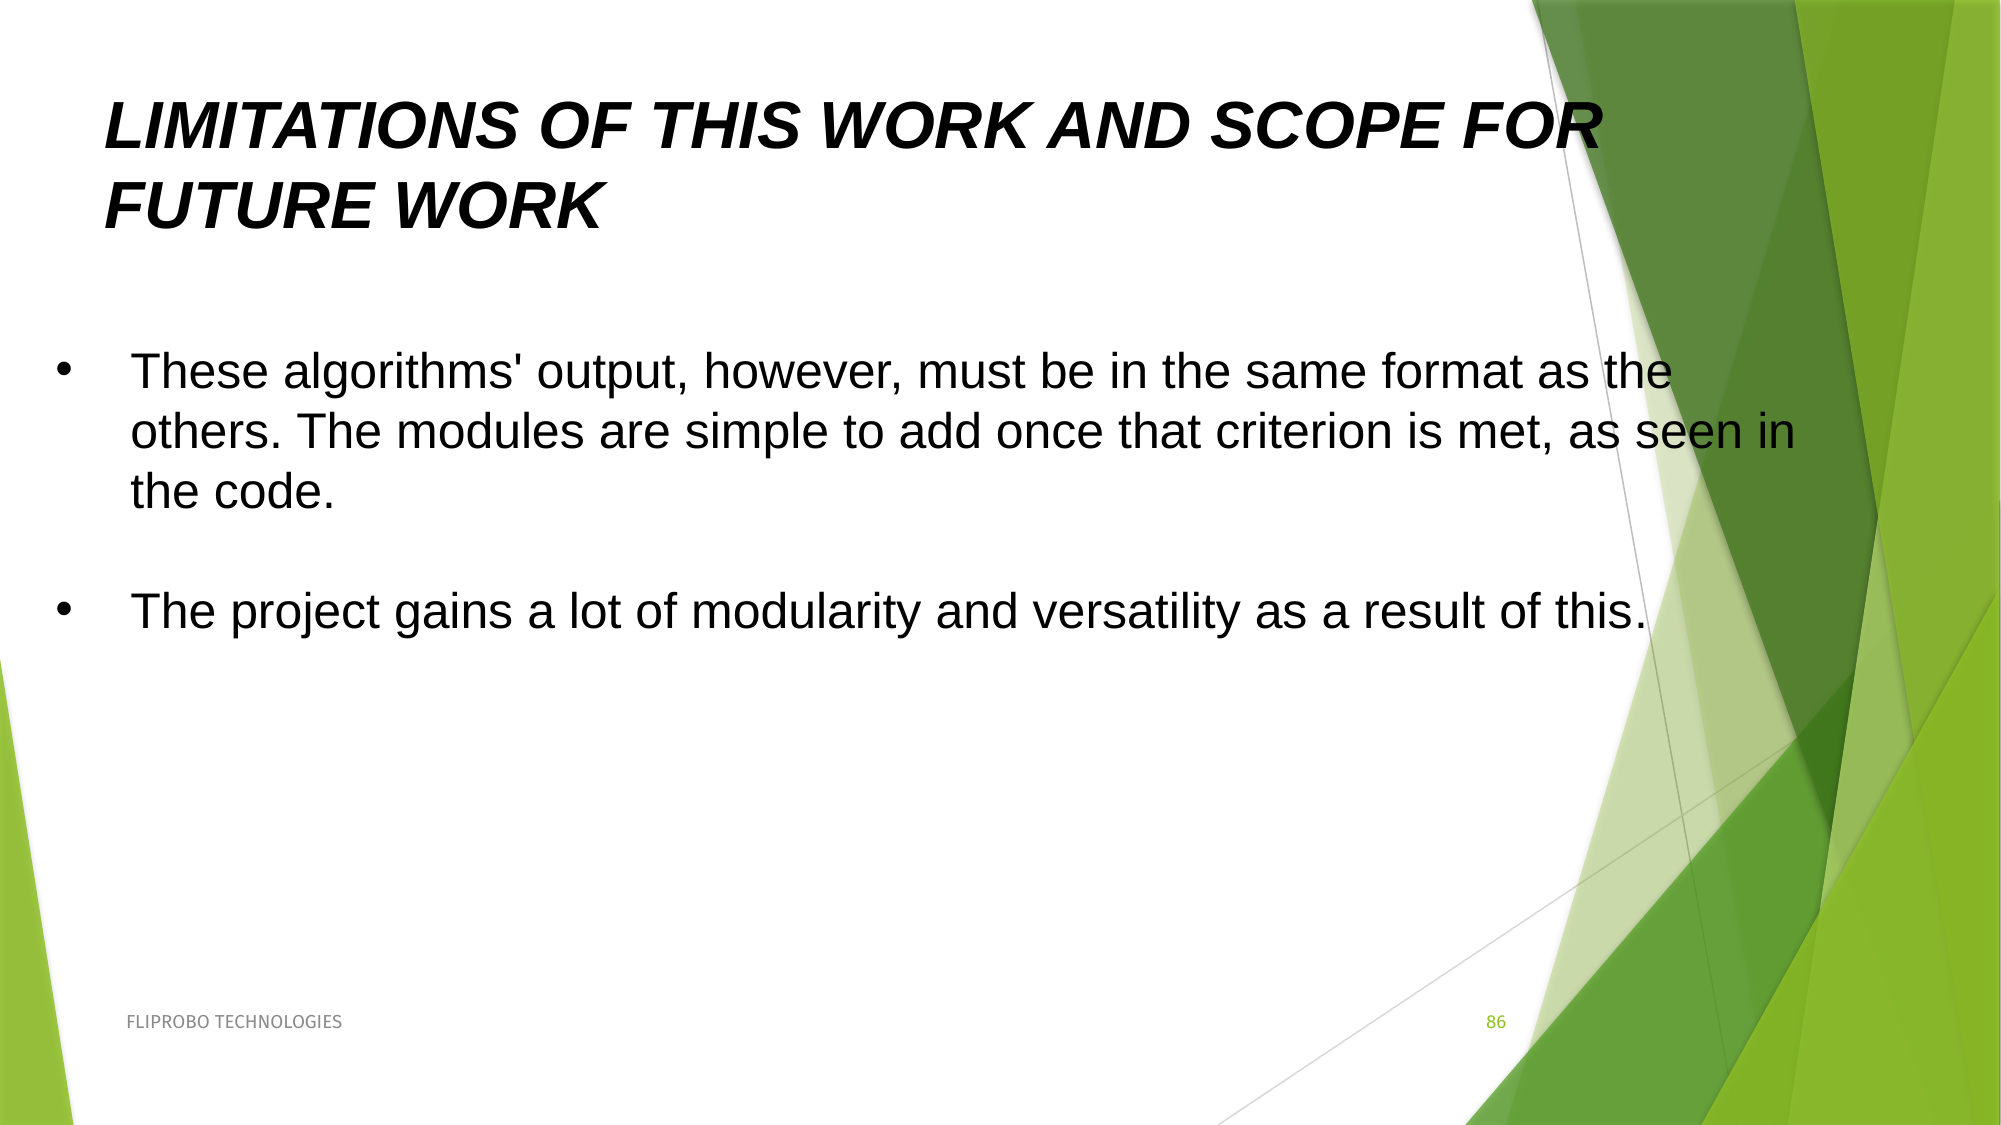

LIMITATIONS OF THIS WORK AND SCOPE FOR FUTURE WORK
These algorithms' output, however, must be in the same format as the others. The modules are simple to add once that criterion is met, as seen in the code.

The project gains a lot of modularity and versatility as a result of this.
FLIPROBO TECHNOLOGIES
86